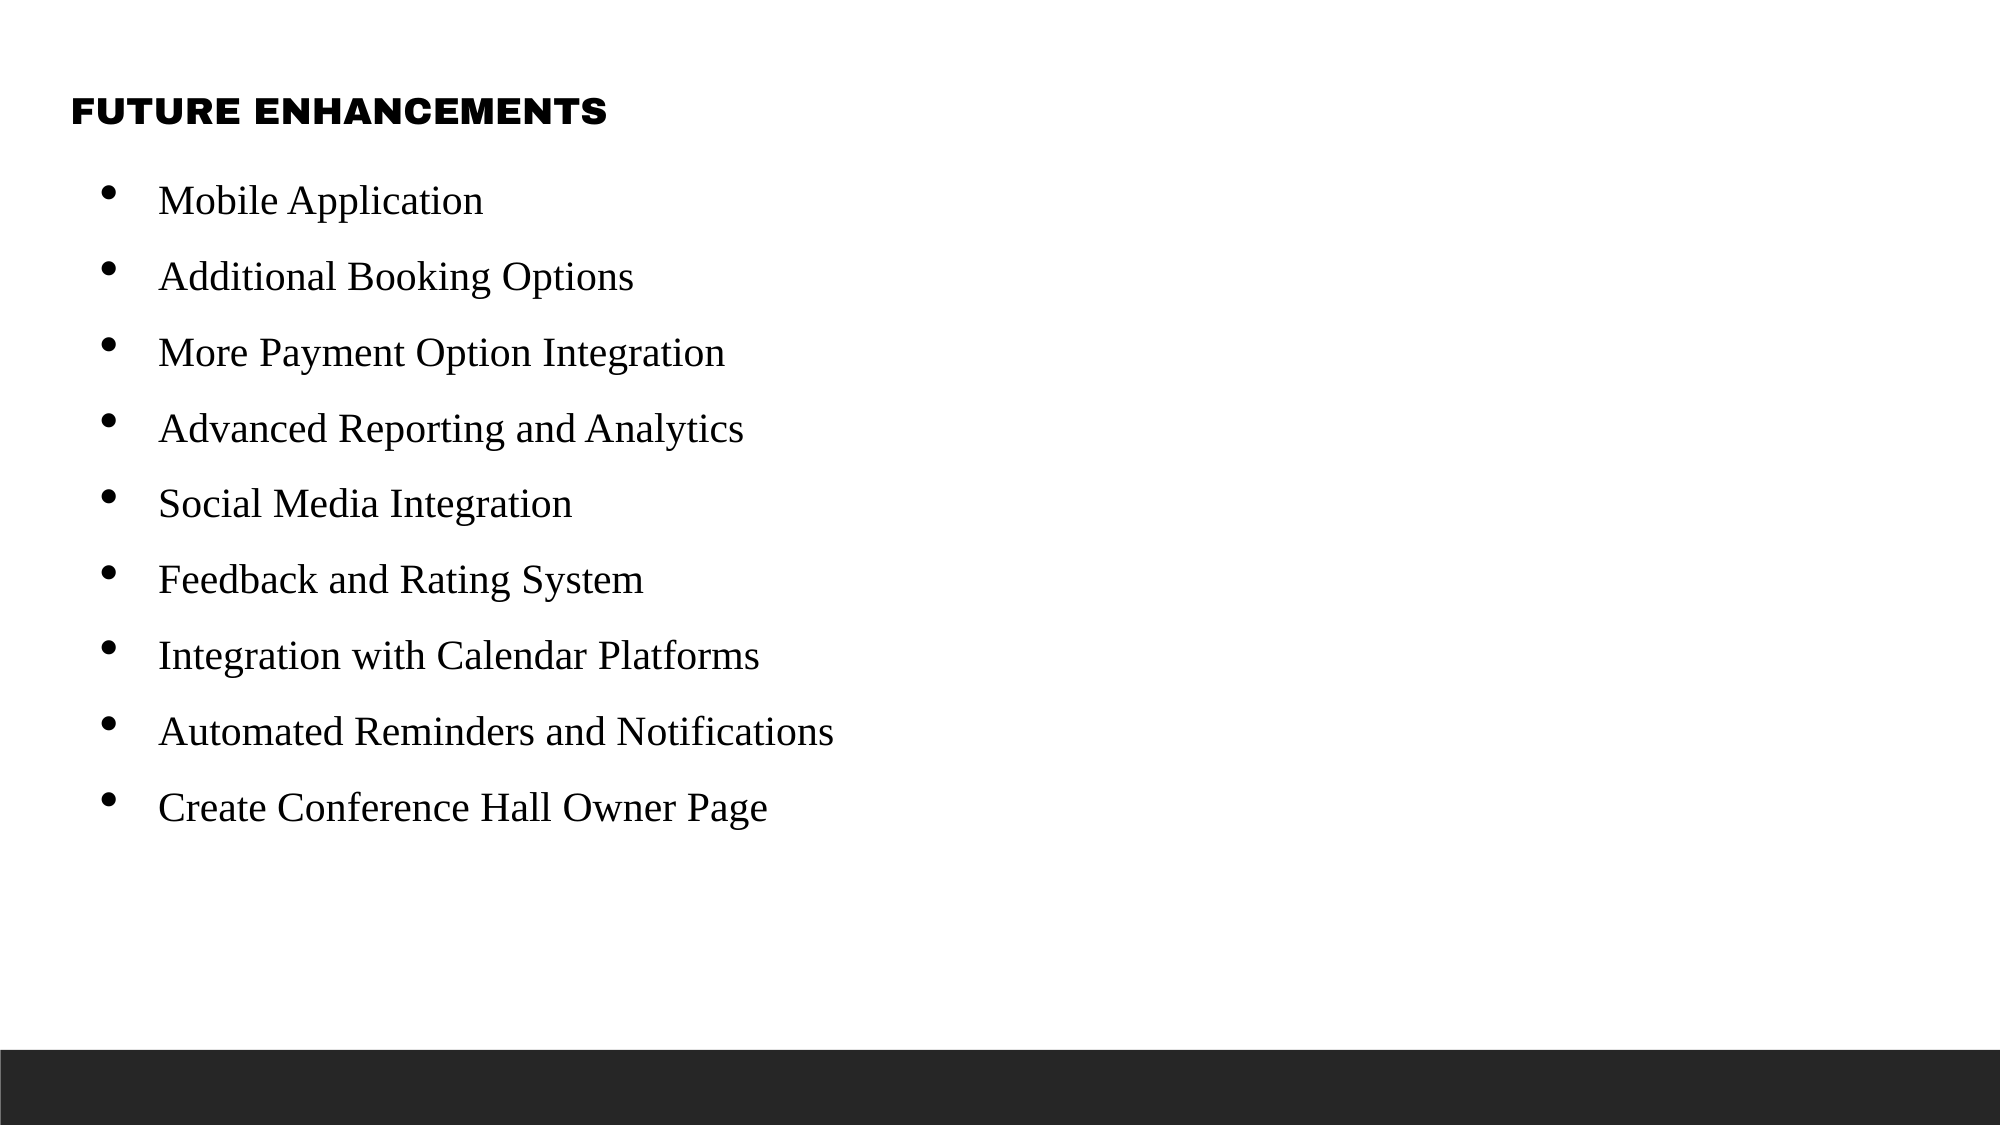

FUTURE ENHANCEMENTS
Mobile Application
Additional Booking Options
More Payment Option Integration
Advanced Reporting and Analytics
Social Media Integration
Feedback and Rating System
Integration with Calendar Platforms
Automated Reminders and Notifications
Create Conference Hall Owner Page